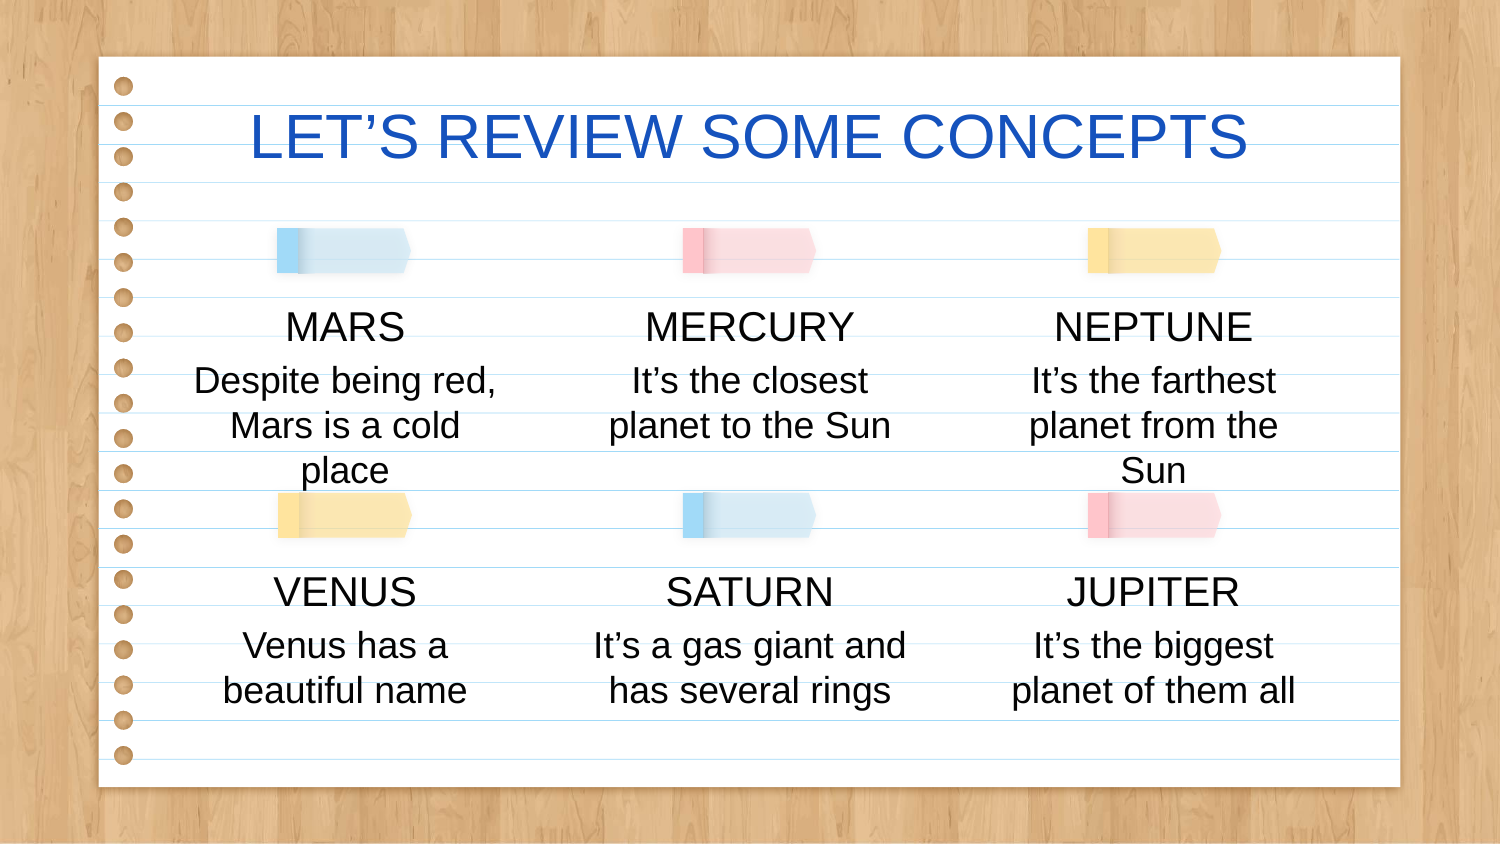

LET’S REVIEW SOME CONCEPTS

MERCURY
# MARS
NEPTUNE
Despite being red, Mars is a cold place
It’s the closest planet to the Sun
It’s the farthest planet from the Sun

VENUS
SATURN
JUPITER
Venus has a beautiful name
It’s a gas giant and has several rings
It’s the biggest planet of them all